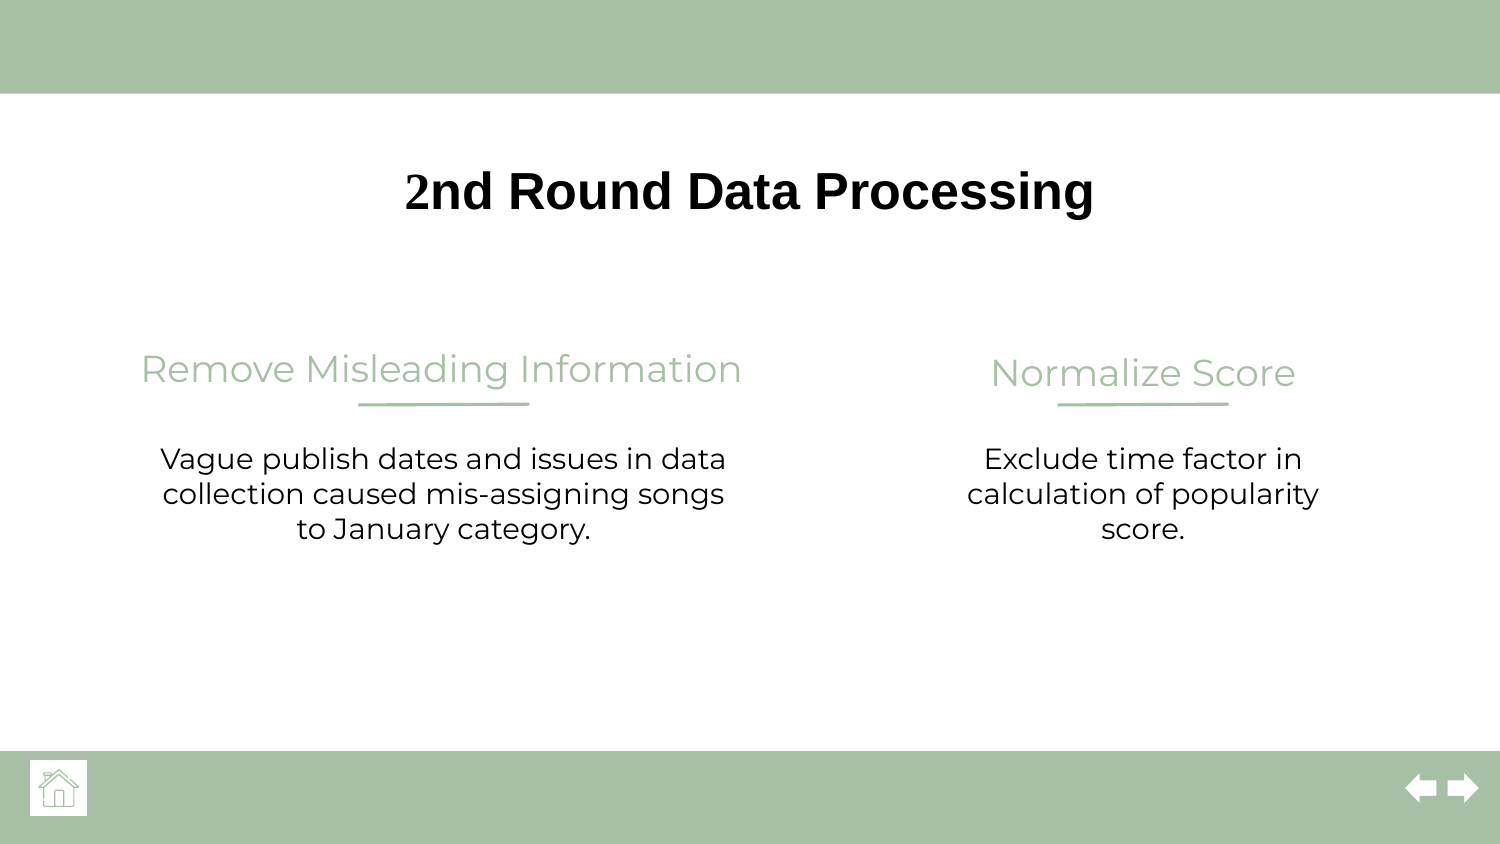

# 2nd Round Data Processing
Remove Misleading Information
Normalize Score
Vague publish dates and issues in data collection caused mis-assigning songs to January category.
Exclude time factor in calculation of popularity score.